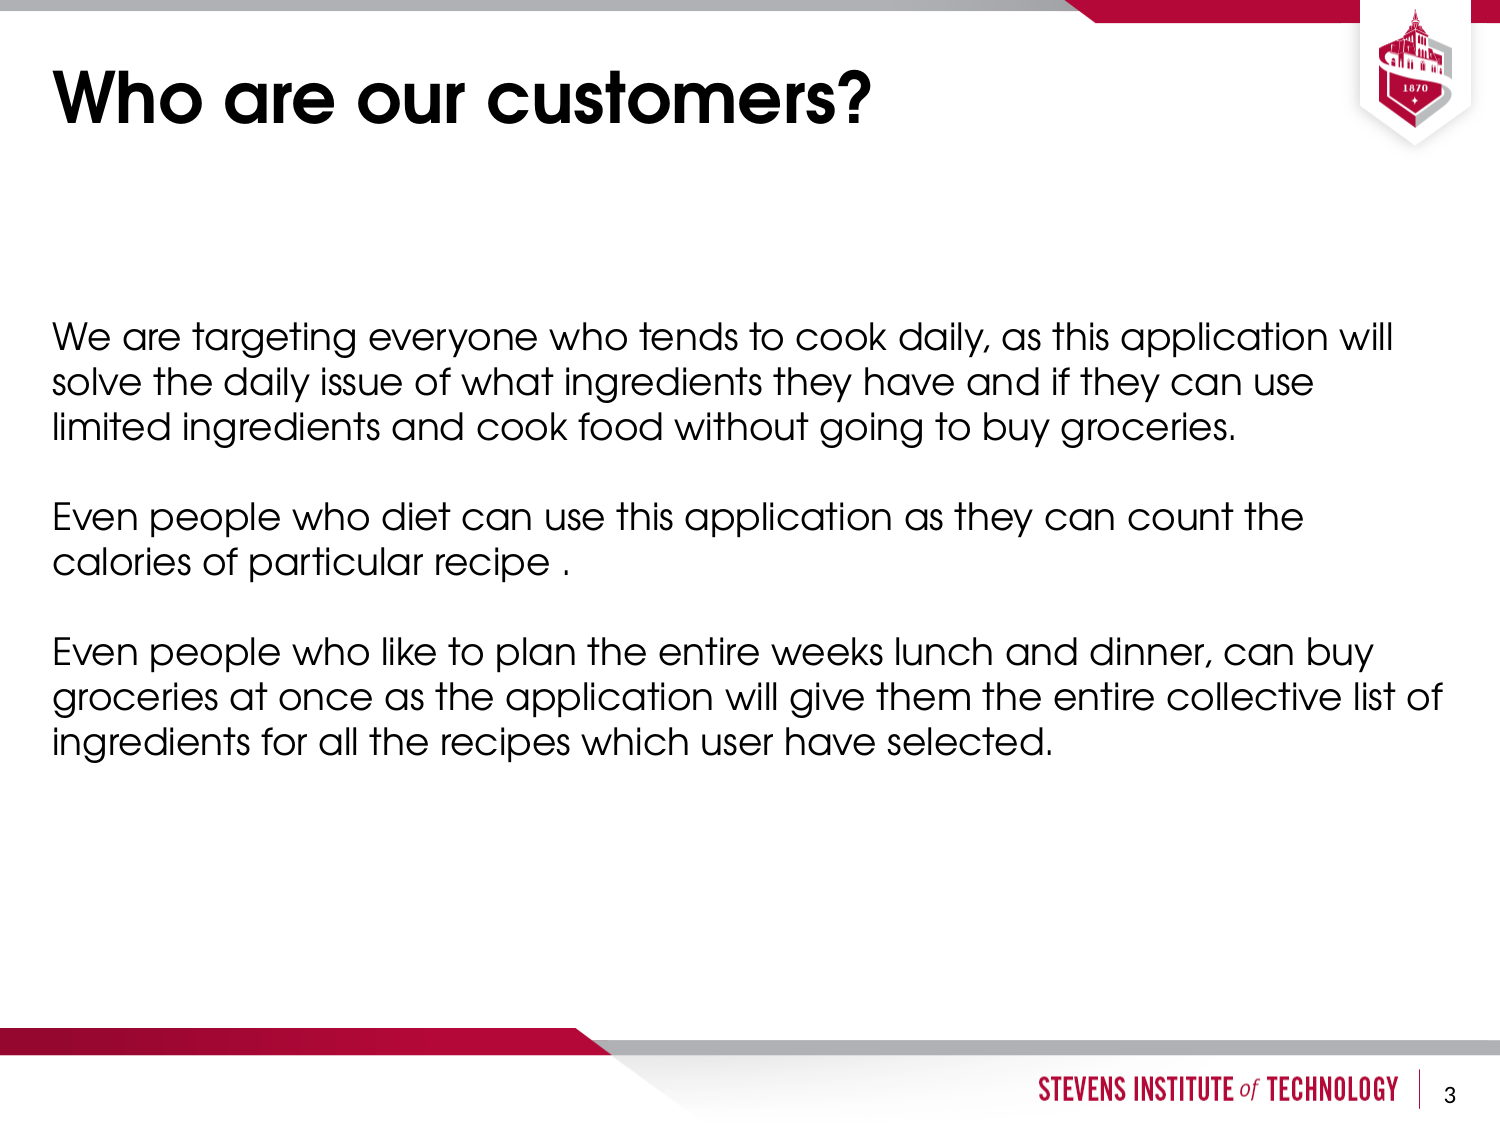

# Who are our customers?

We are targeting everyone who tends to cook daily, as this application will solve the daily issue of what ingredients they have and if they can use limited ingredients and cook food without going to buy groceries.

Even people who diet can use this application as they can count the calories of particular recipe .

Even people who like to plan the entire weeks lunch and dinner, can buy groceries at once as the application will give them the entire collective list of ingredients for all the recipes which user have selected.
3